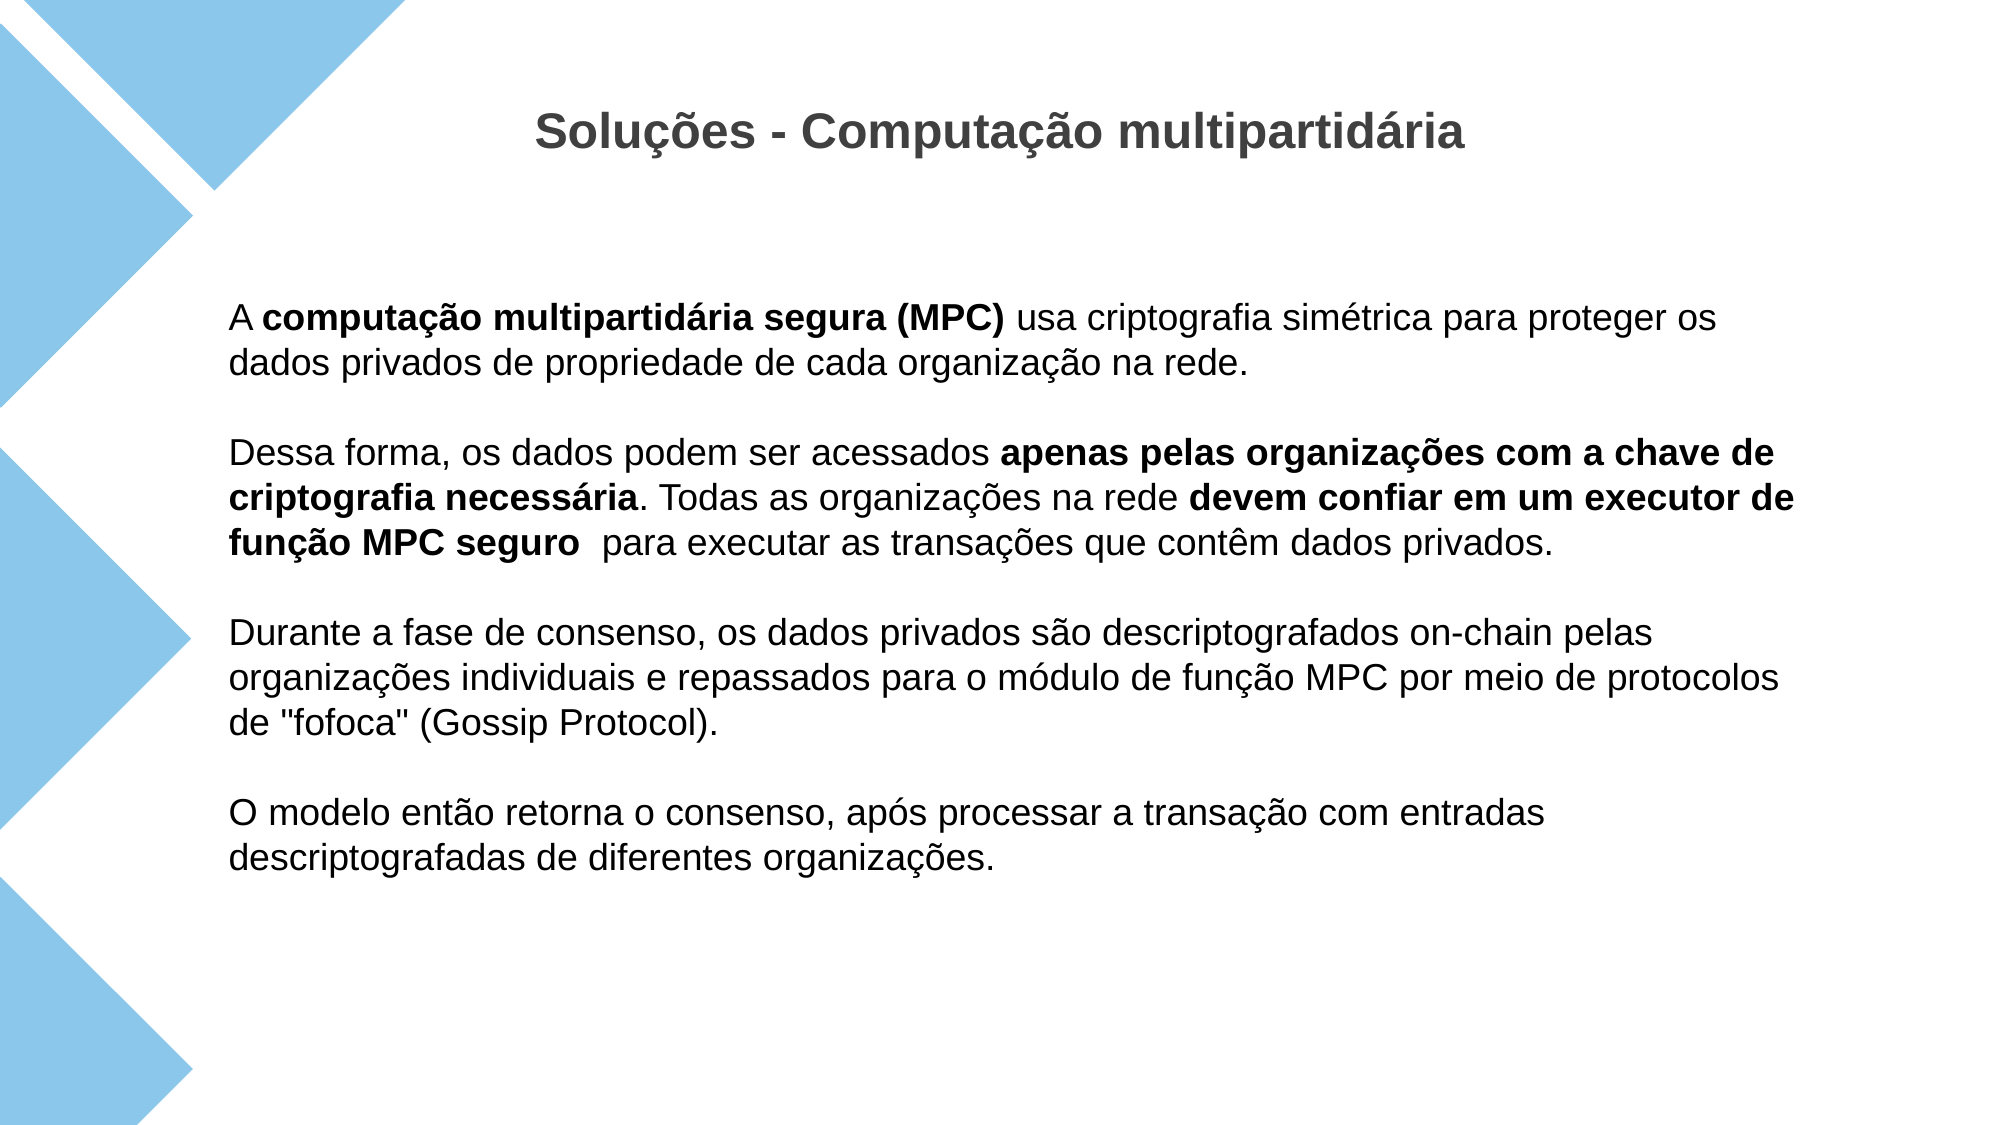

Soluções - Computação multipartidária

A computação multipartidária segura (MPC) usa criptografia simétrica para proteger os dados privados de propriedade de cada organização na rede.

Dessa forma, os dados podem ser acessados apenas pelas organizações com a chave de criptografia necessária. Todas as organizações na rede devem confiar em um executor de função MPC seguro  para executar as transações que contêm dados privados.

Durante a fase de consenso, os dados privados são descriptografados on-chain pelas organizações individuais e repassados para o módulo de função MPC por meio de protocolos de "fofoca" (Gossip Protocol).

O modelo então retorna o consenso, após processar a transação com entradas descriptografadas de diferentes organizações.